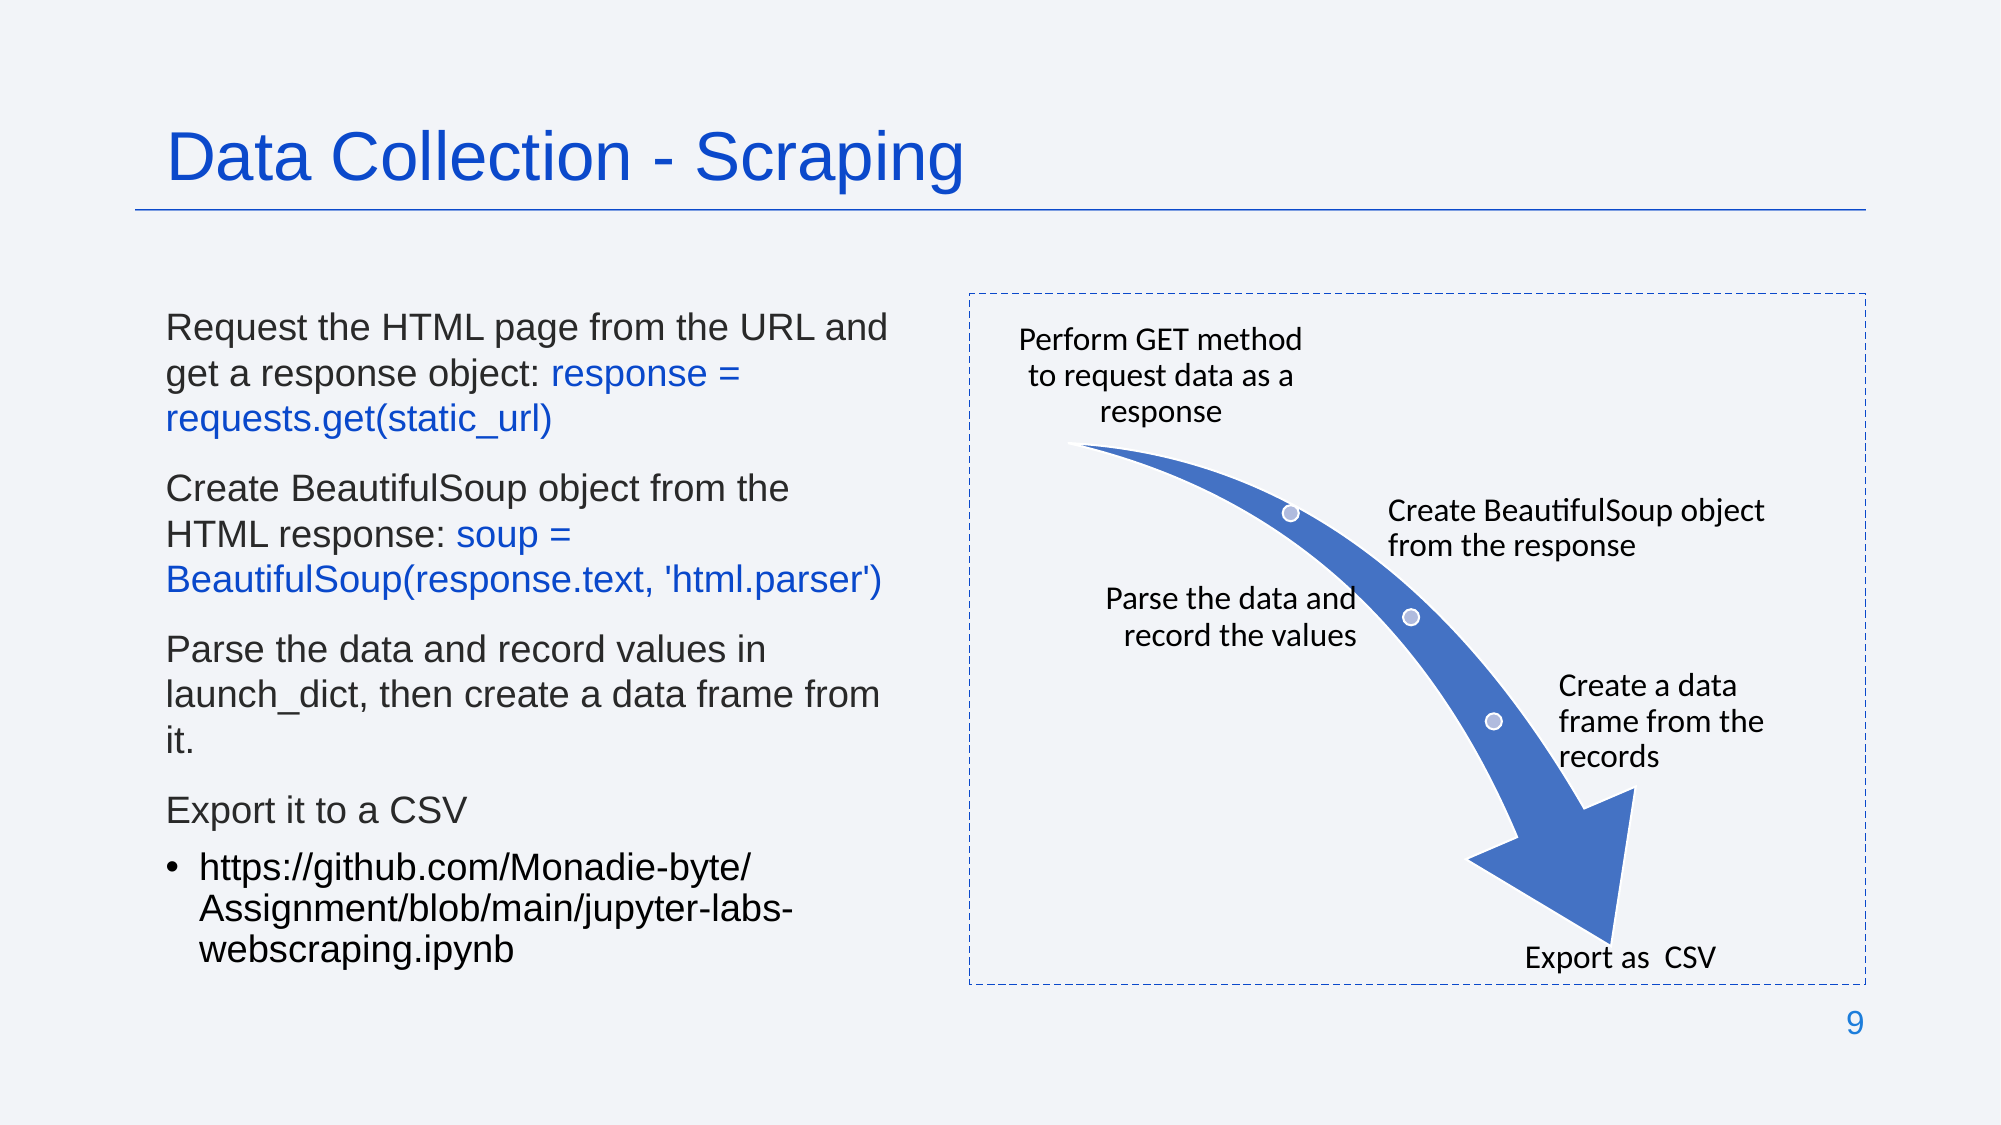

Data Collection - Scraping

Request the HTML page from the URL and get a response object: response = requests.get(static_url)
Create BeautifulSoup object from the HTML response: soup = BeautifulSoup(response.text, 'html.parser')
Parse the data and record values in launch_dict, then create a data frame from it.
Export it to a CSV
https://github.com/Monadie-byte/Assignment/blob/main/jupyter-labs-webscraping.ipynb
Perform GET method to request data as a response
Create BeautifulSoup object from the response
Parse the data and record the values
Create a data frame from the records
Export as  CSV
9